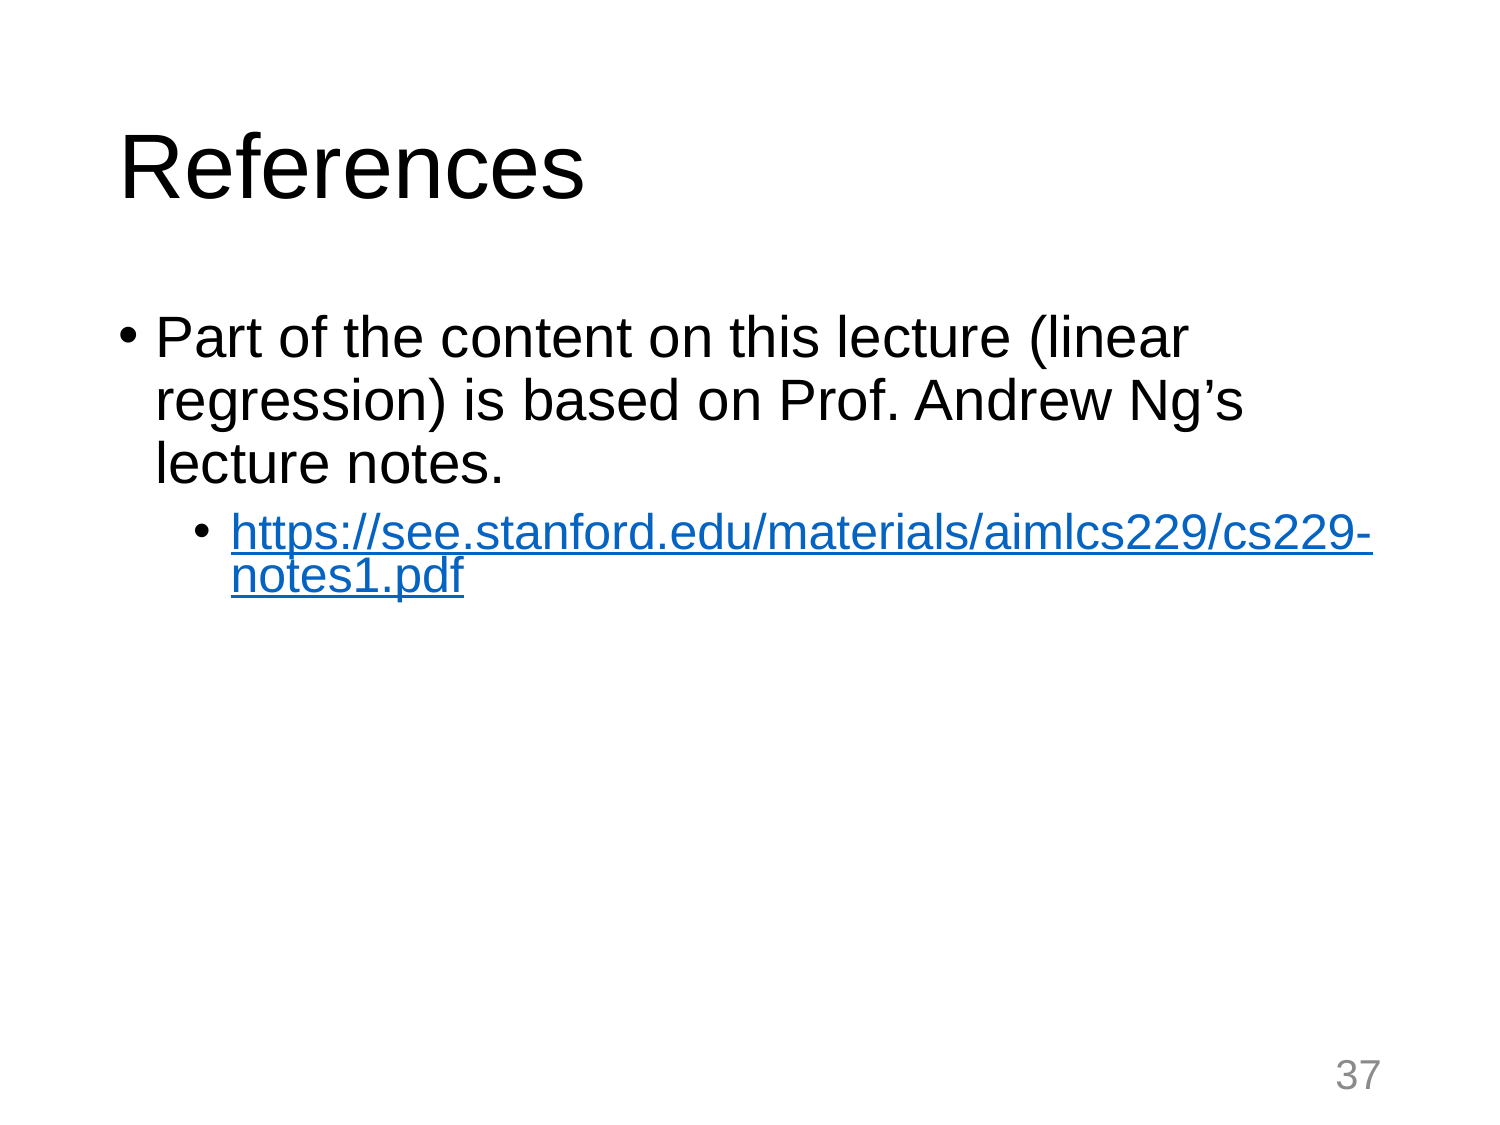

# References
Part of the content on this lecture (linear regression) is based on Prof. Andrew Ng’s lecture notes.
https://see.stanford.edu/materials/aimlcs229/cs229-notes1.pdf

37